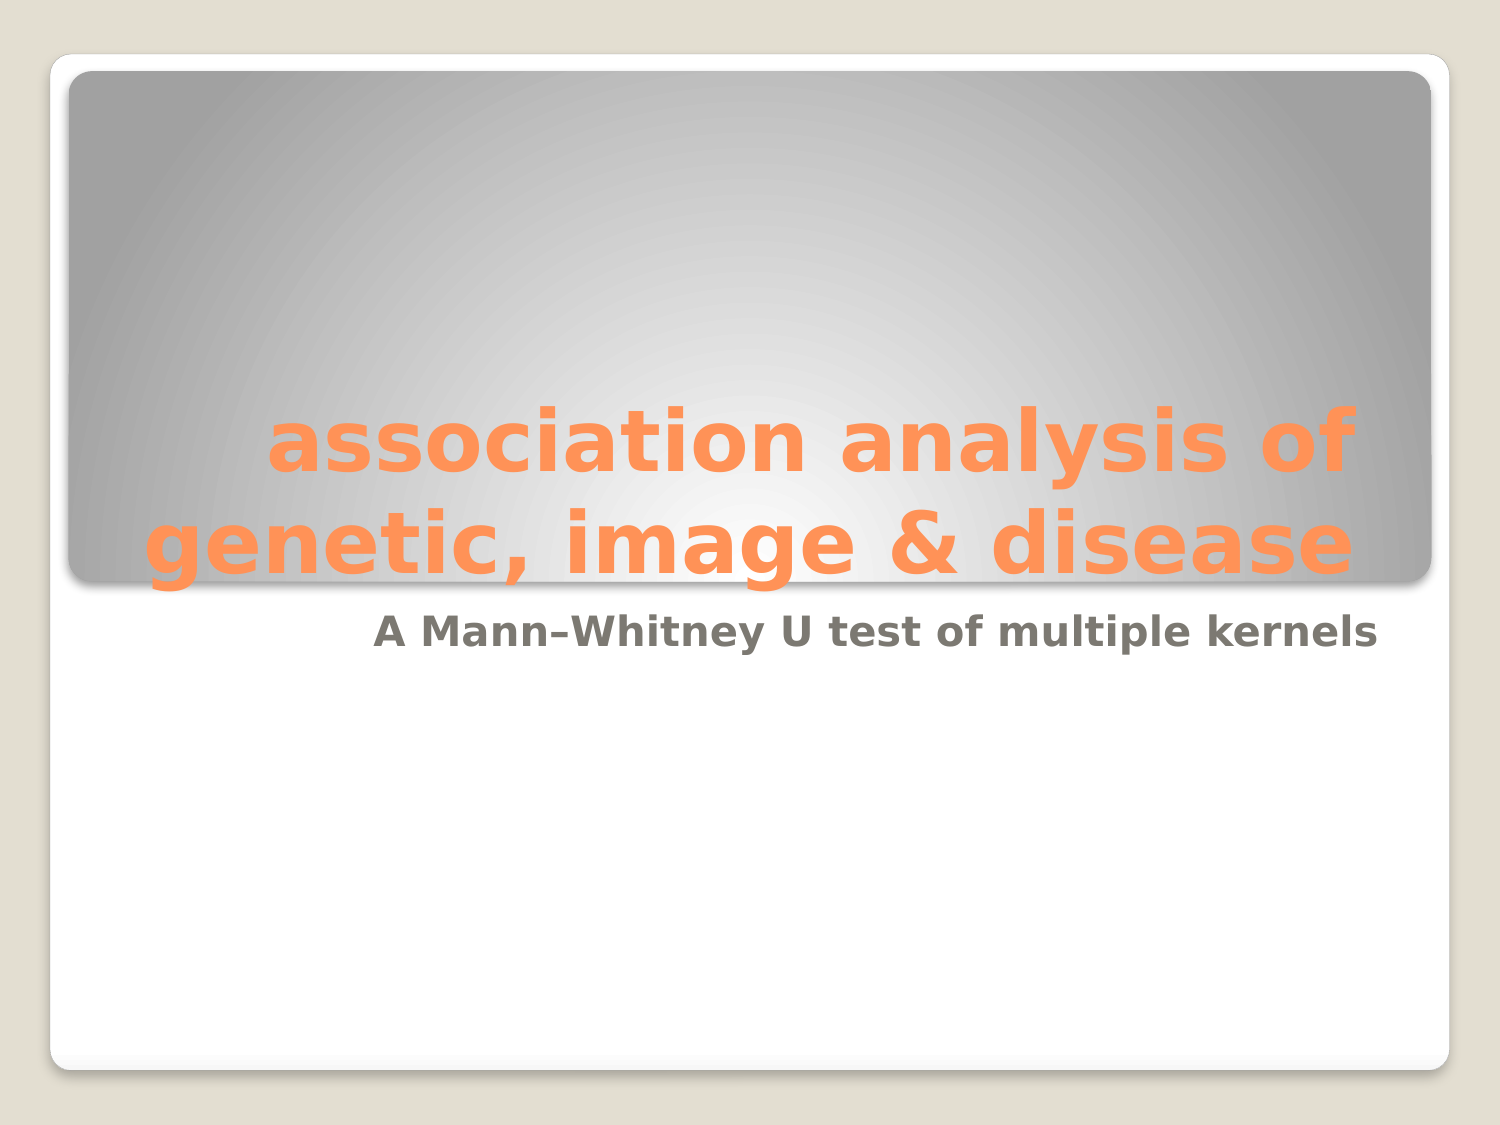

# association analysis of  genetic, image & disease
A Mann–Whitney U test of multiple kernels